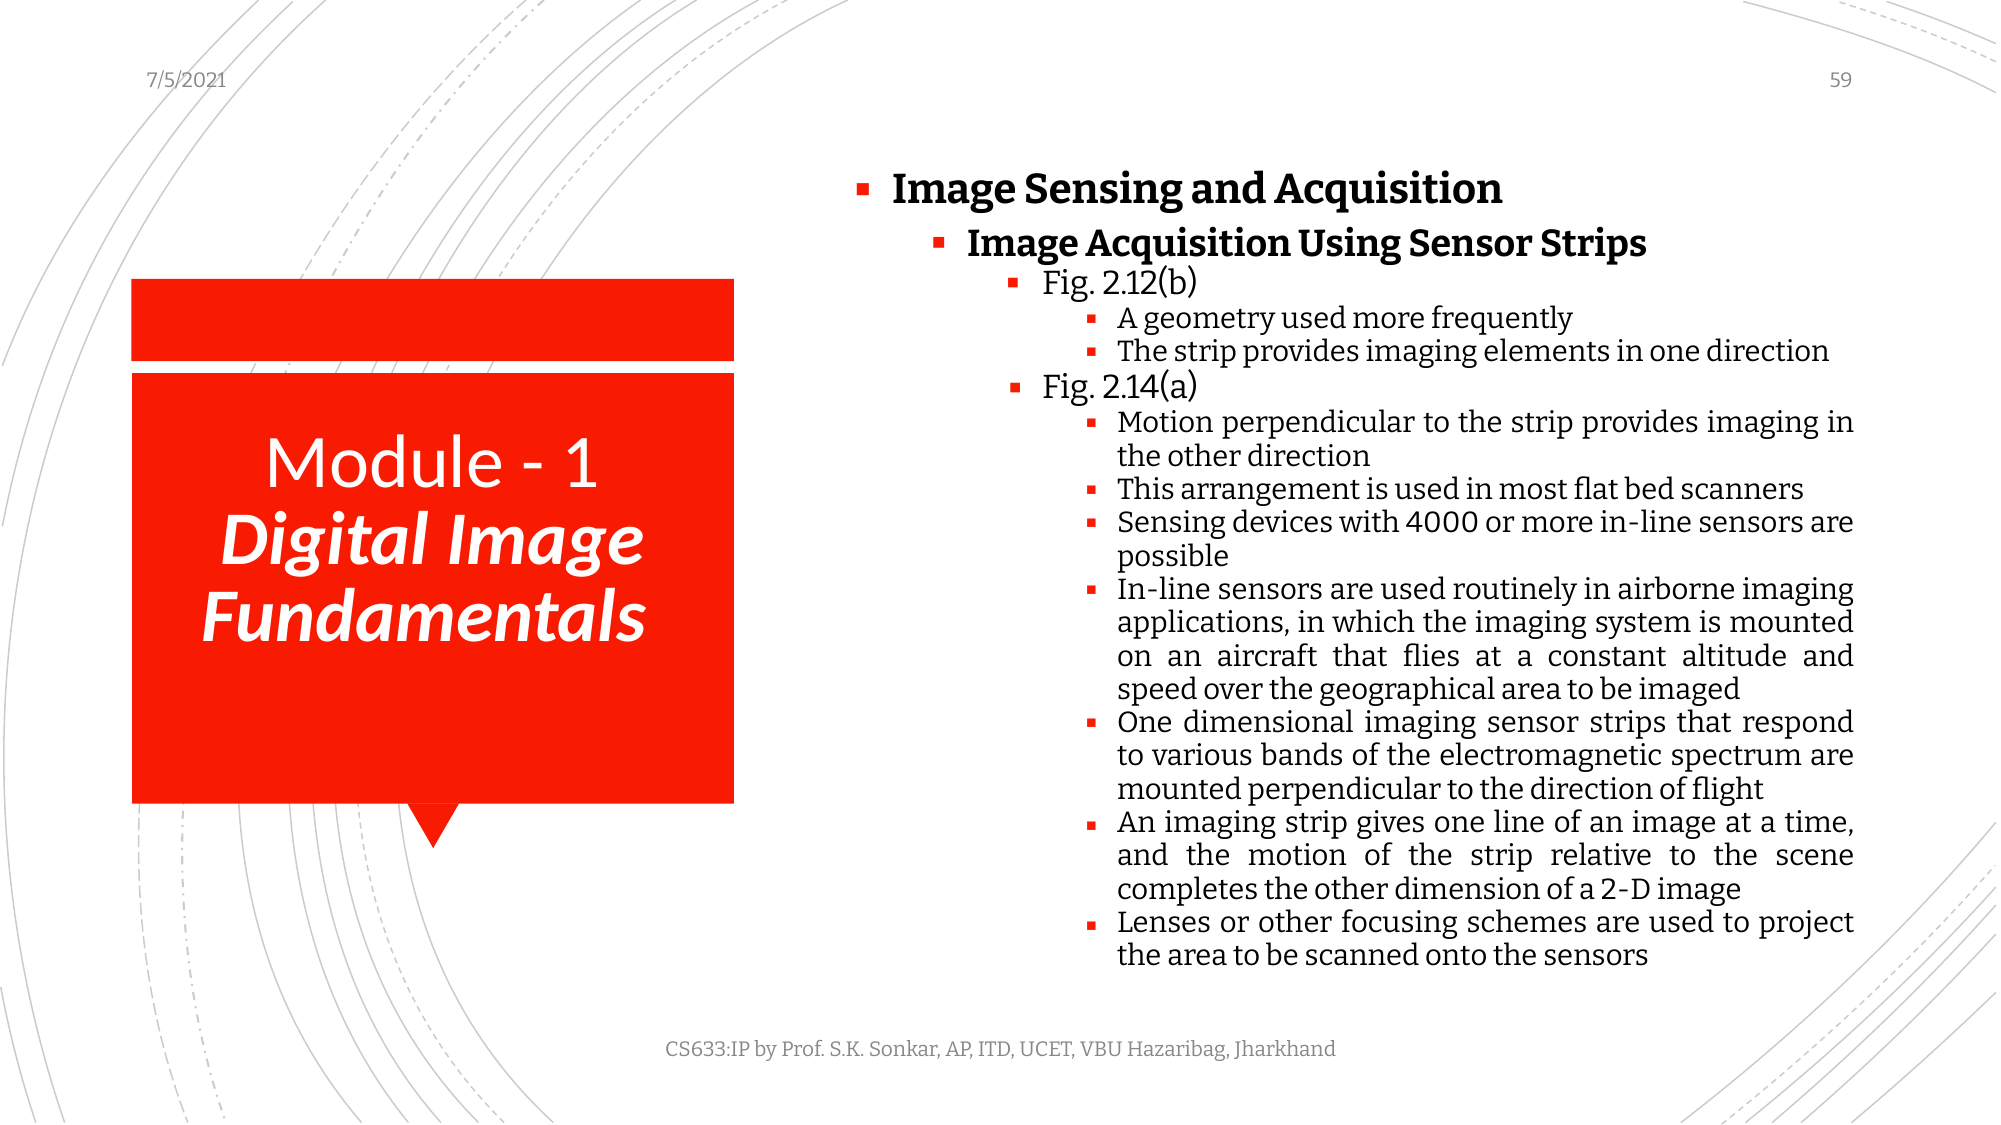

7/5/2021
59
Image Sensing and Acquisition
Image Acquisition Using Sensor Strips
Fig. 2.12(b)
A geometry used more frequently
The strip provides imaging elements in one direction
Fig. 2.14(a)
Motion perpendicular to the strip provides imaging in the other direction
This arrangement is used in most flat bed scanners
Sensing devices with 4000 or more in-line sensors are possible
In-line sensors are used routinely in airborne imaging applications, in which the imaging system is mounted on an aircraft that flies at a constant altitude and speed over the geographical area to be imaged
One dimensional imaging sensor strips that respond to various bands of the electromagnetic spectrum are mounted perpendicular to the direction of flight
An imaging strip gives one line of an image at a time, and the motion of the strip relative to the scene completes the other dimension of a 2-D image
Lenses or other focusing schemes are used to project the area to be scanned onto the sensors
# Module - 1 Digital Image Fundamentals
CS633:IP by Prof. S.K. Sonkar, AP, ITD, UCET, VBU Hazaribag, Jharkhand